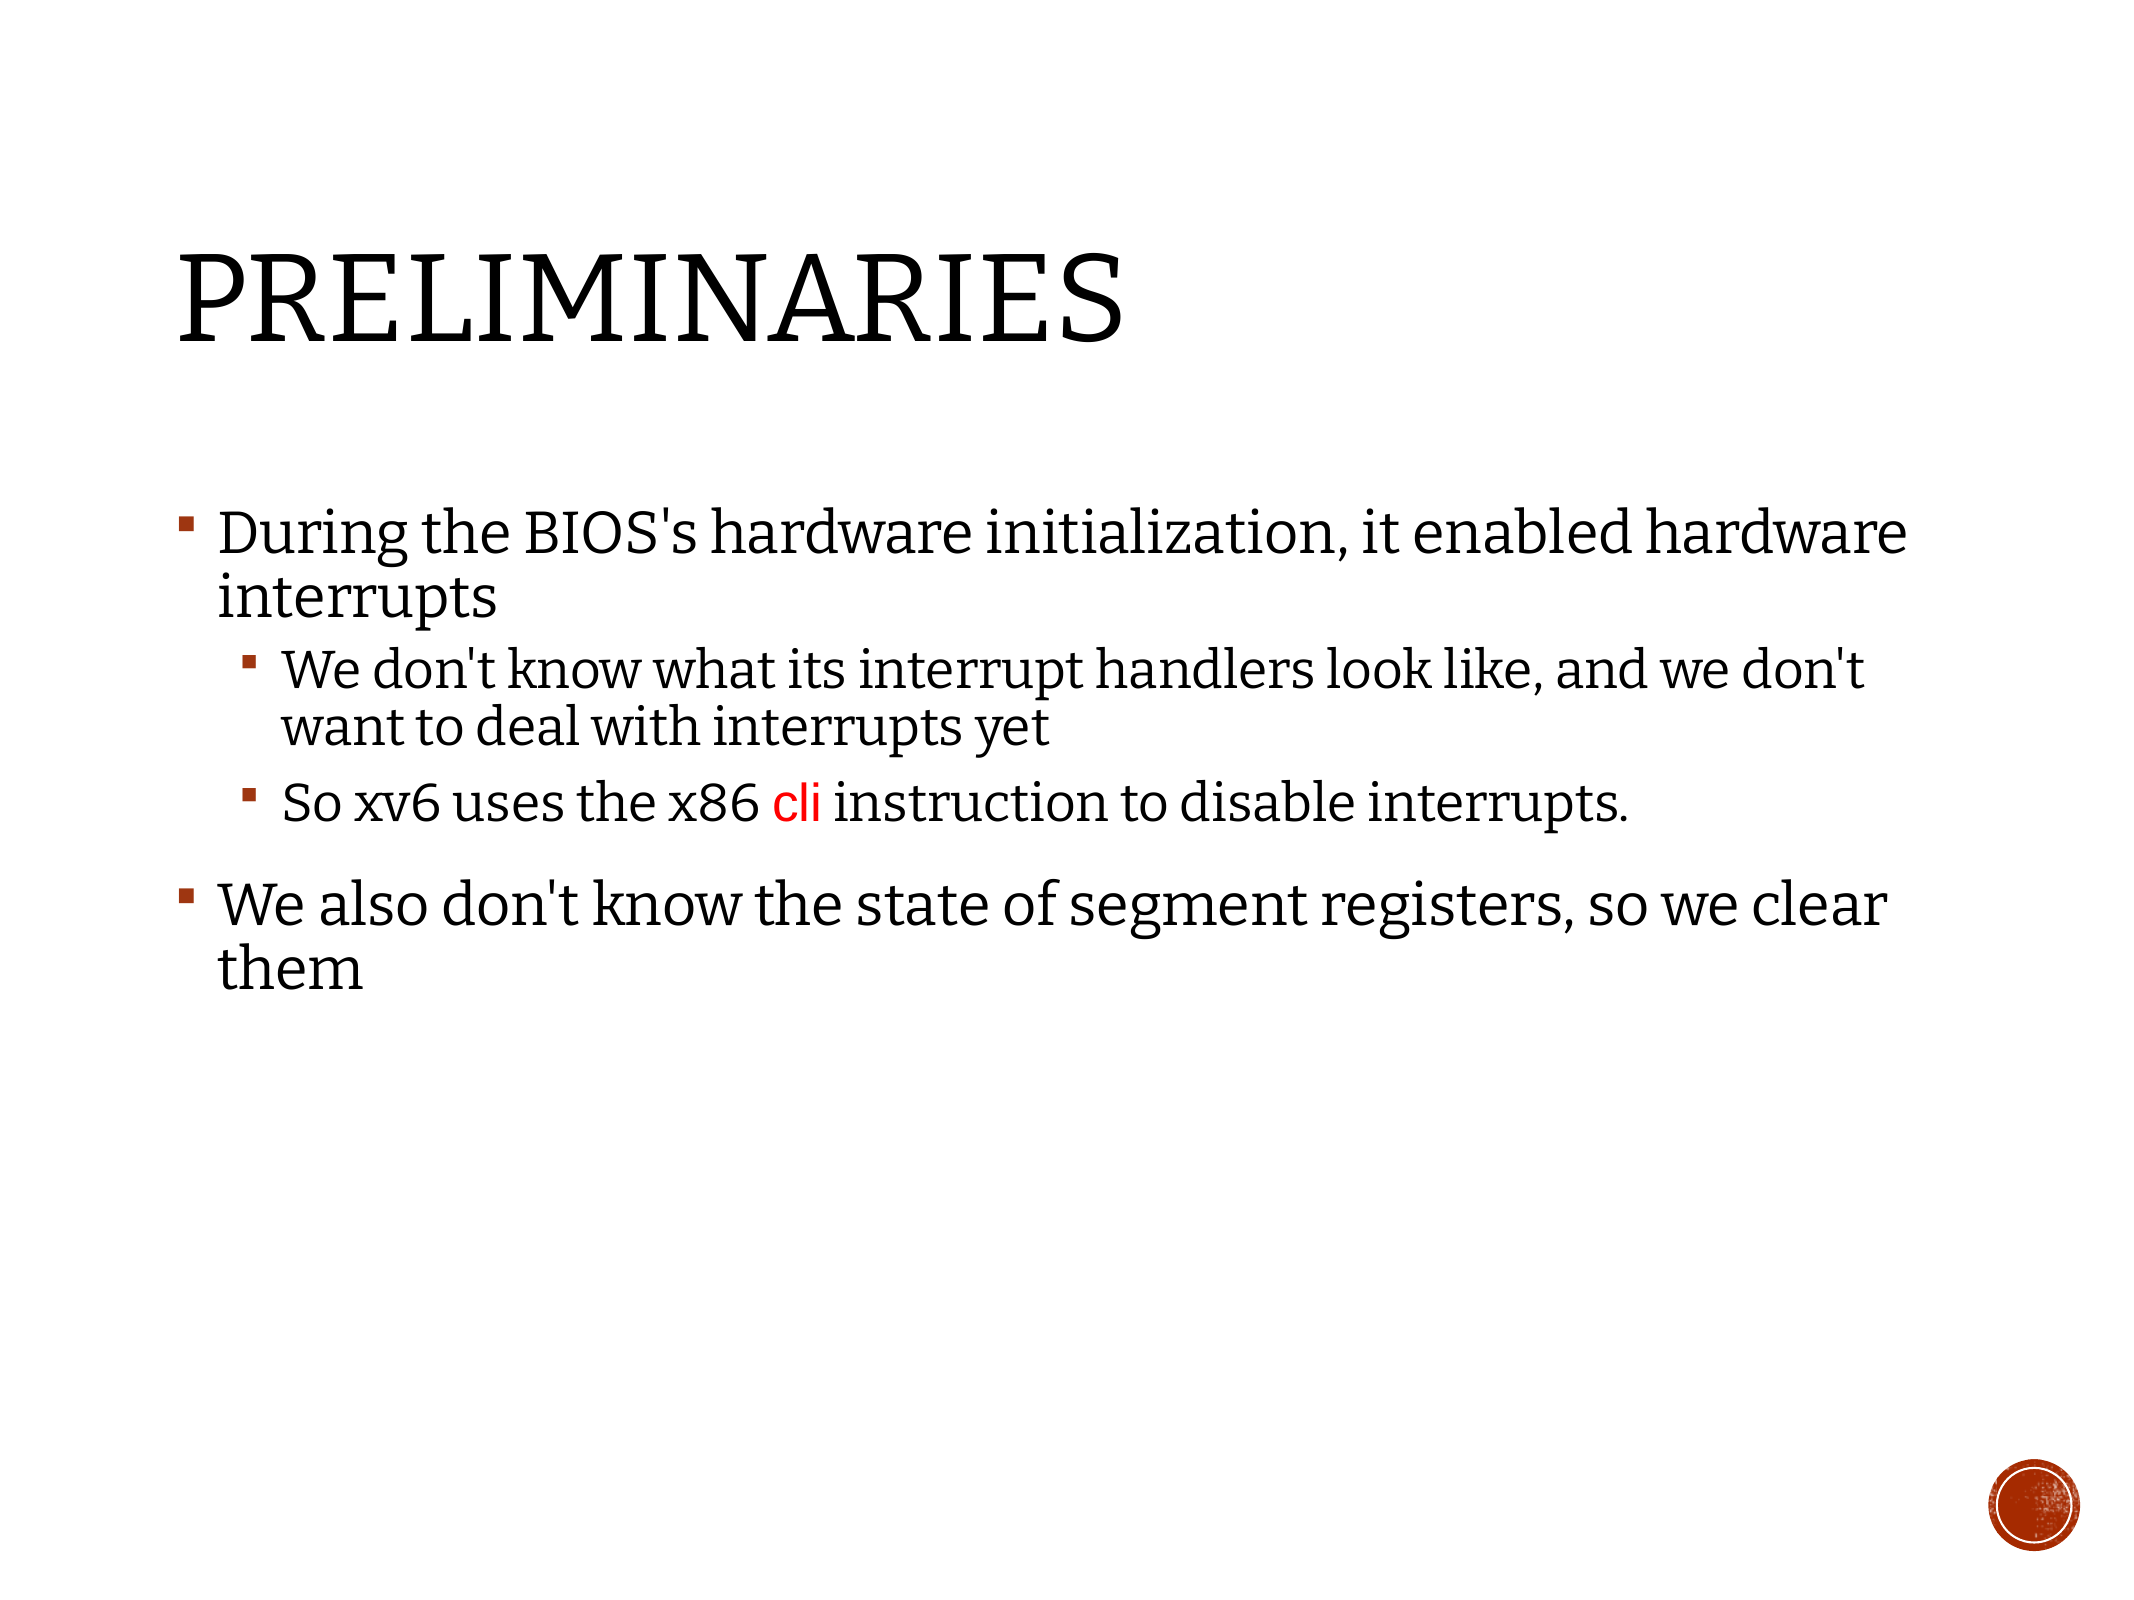

# Preliminaries
During the BIOS's hardware initialization, it enabled hardware interrupts
We don't know what its interrupt handlers look like, and we don't want to deal with interrupts yet
So xv6 uses the x86 cli instruction to disable interrupts.
We also don't know the state of segment registers, so we clear them